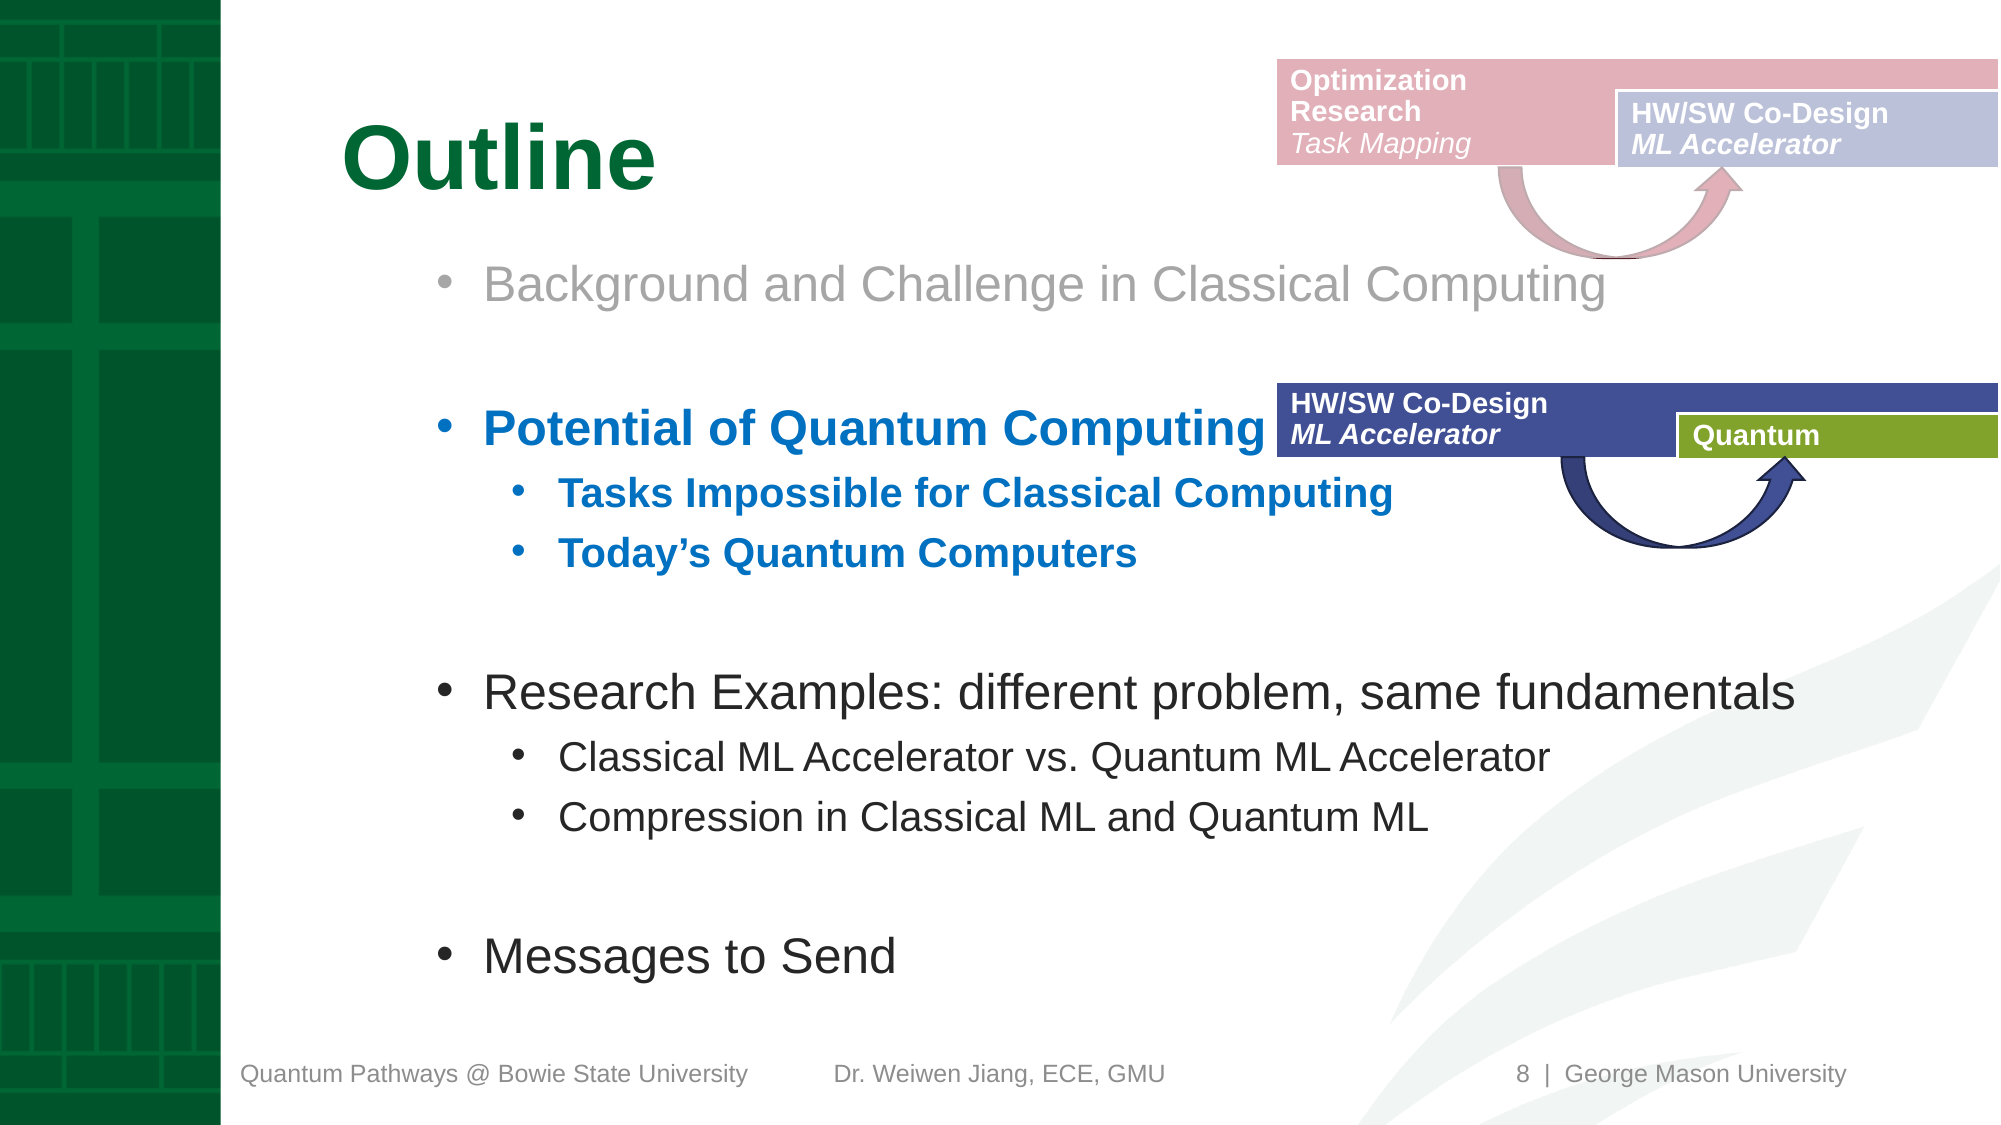

# Outline

Optimization
Research
Task Mapping
HW/SW Co-Design
ML Accelerator

Background and Challenge in Classical Computing

Potential of Quantum Computing
Tasks Impossible for Classical Computing
Today’s Quantum Computers

Research Examples: different problem, same fundamentals
Classical ML Accelerator vs. Quantum ML Accelerator
Compression in Classical ML and Quantum ML

Messages to Send
HW/SW Co-Design
ML Accelerator
Quantum

8  |  George Mason University